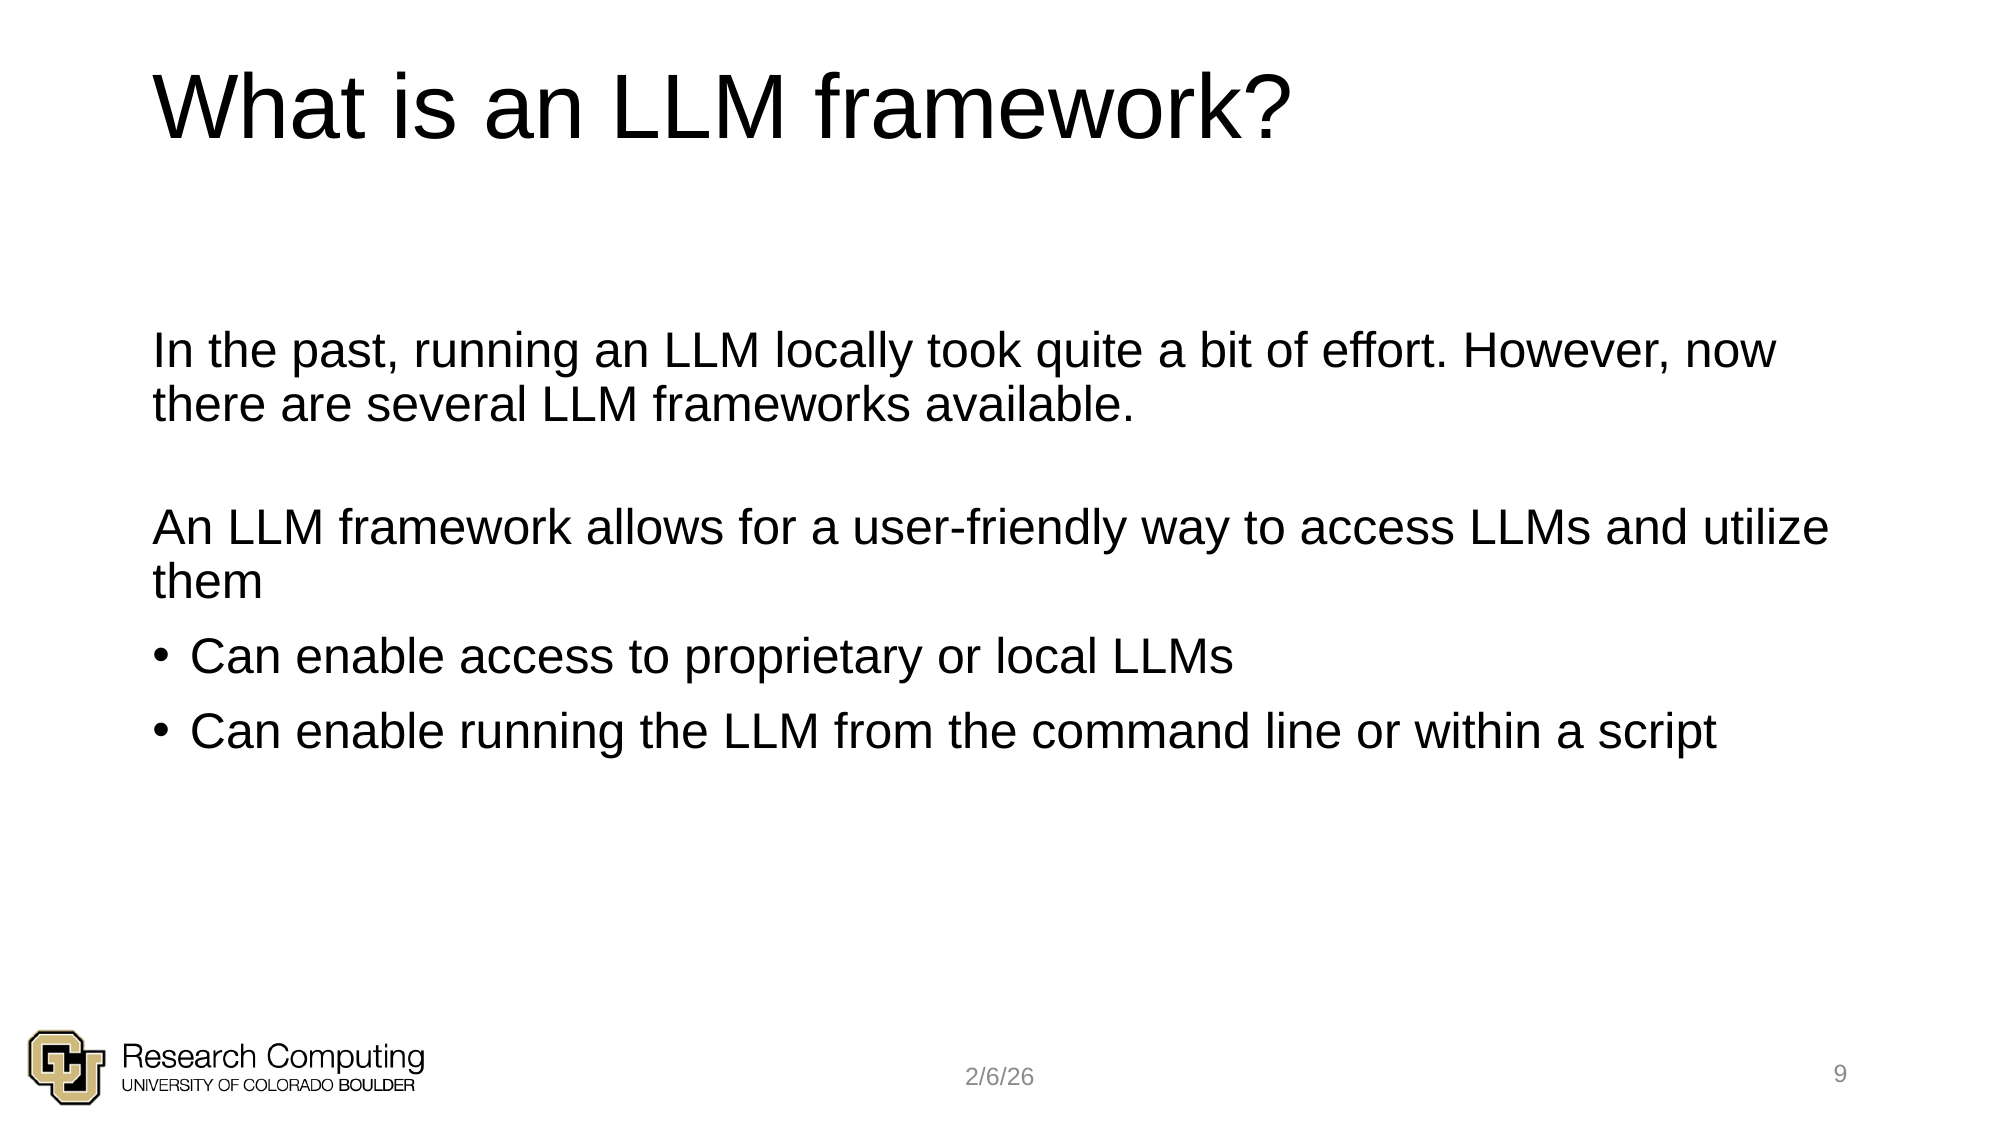

# What is an LLM framework?
In the past, running an LLM locally took quite a bit of effort. However, now there are several LLM frameworks available.

An LLM framework allows for a user-friendly way to access LLMs and utilize them
Can enable access to proprietary or local LLMs
Can enable running the LLM from the command line or within a script
9
2/6/26